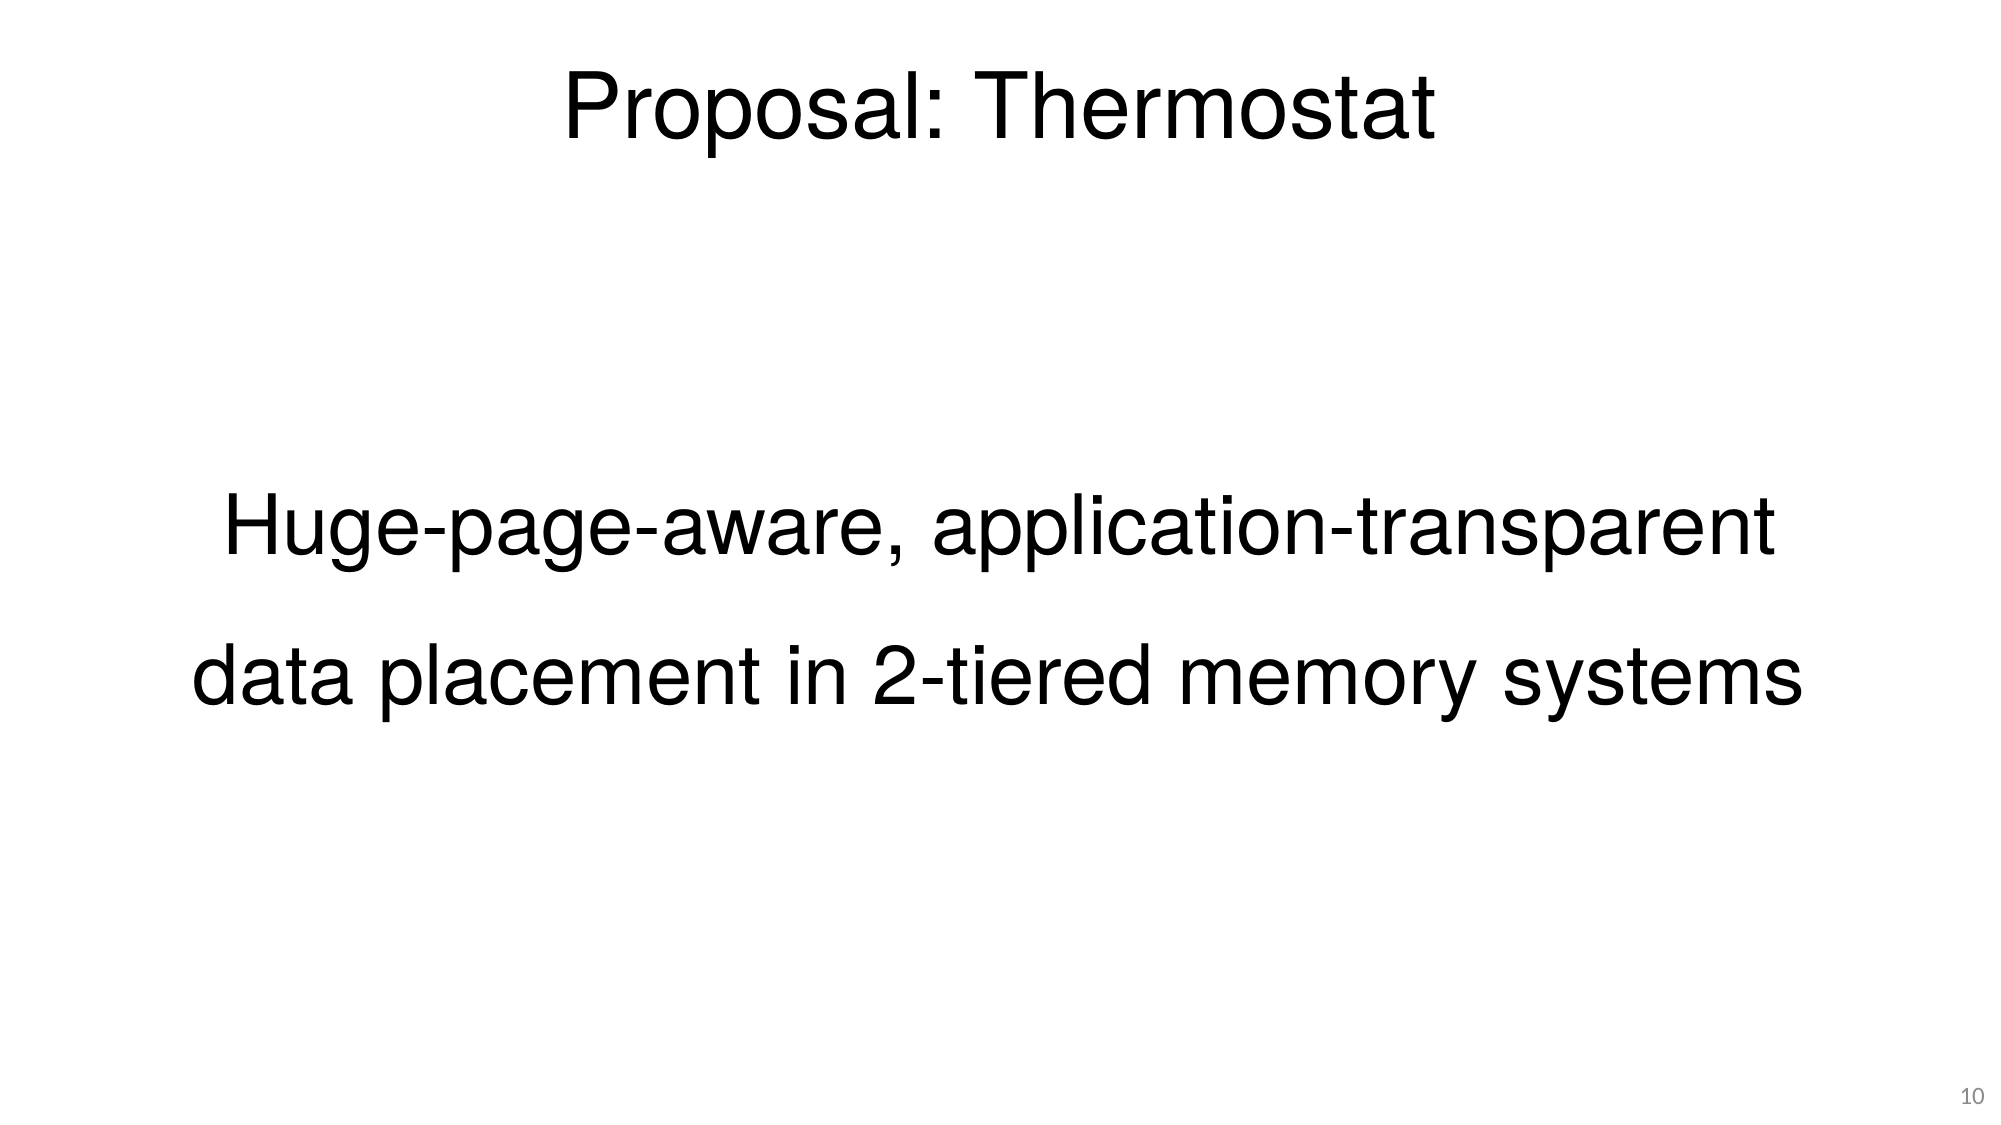

# Proposal: Thermostat
Huge-page-aware, application-transparent data placement in 2-tiered memory systems

10